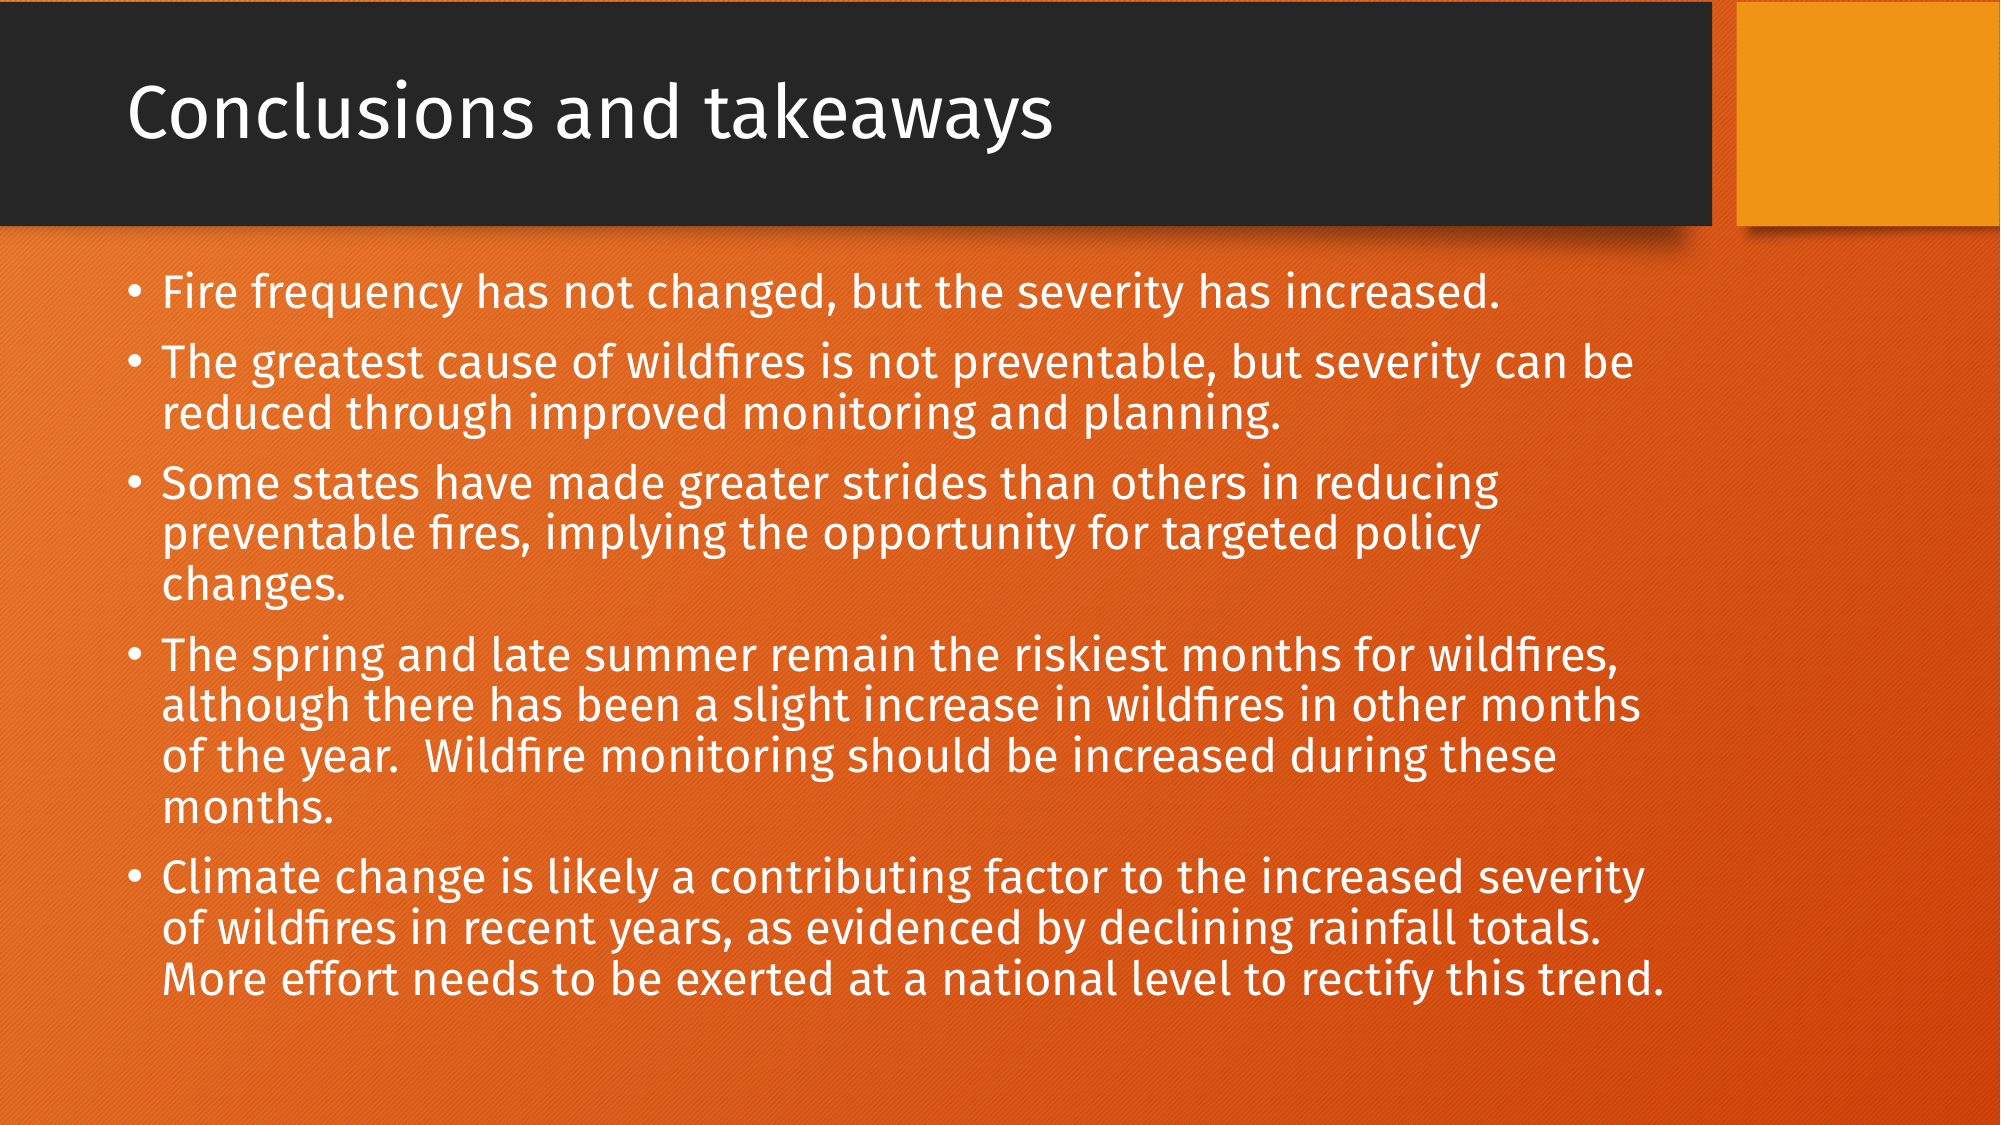

# Conclusions and takeaways
Fire frequency has not changed, but the severity has increased.
The greatest cause of wildfires is not preventable, but severity can be reduced through improved monitoring and planning.
Some states have made greater strides than others in reducing preventable fires, implying the opportunity for targeted policy changes.
The spring and late summer remain the riskiest months for wildfires, although there has been a slight increase in wildfires in other months of the year.  Wildfire monitoring should be increased during these months.
Climate change is likely a contributing factor to the increased severity of wildfires in recent years, as evidenced by declining rainfall totals.  More effort needs to be exerted at a national level to rectify this trend.